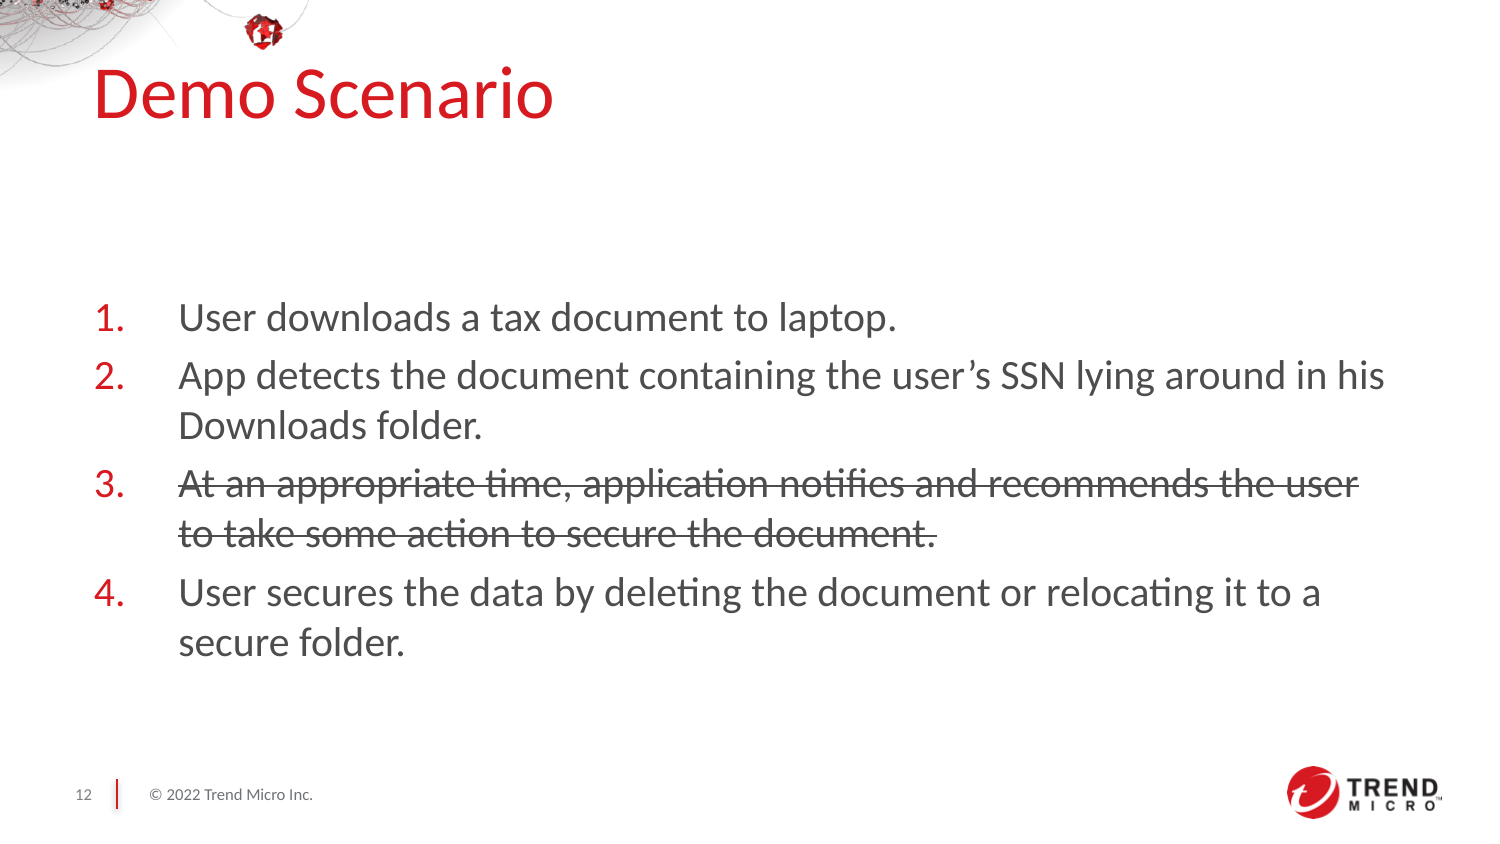

# Demo Scenario

User downloads a tax document to laptop.
App detects the document containing the user’s SSN lying around in his Downloads folder.
At an appropriate time, application notifies and recommends the user to take some action to secure the document.
User secures the data by deleting the document or relocating it to a secure folder.